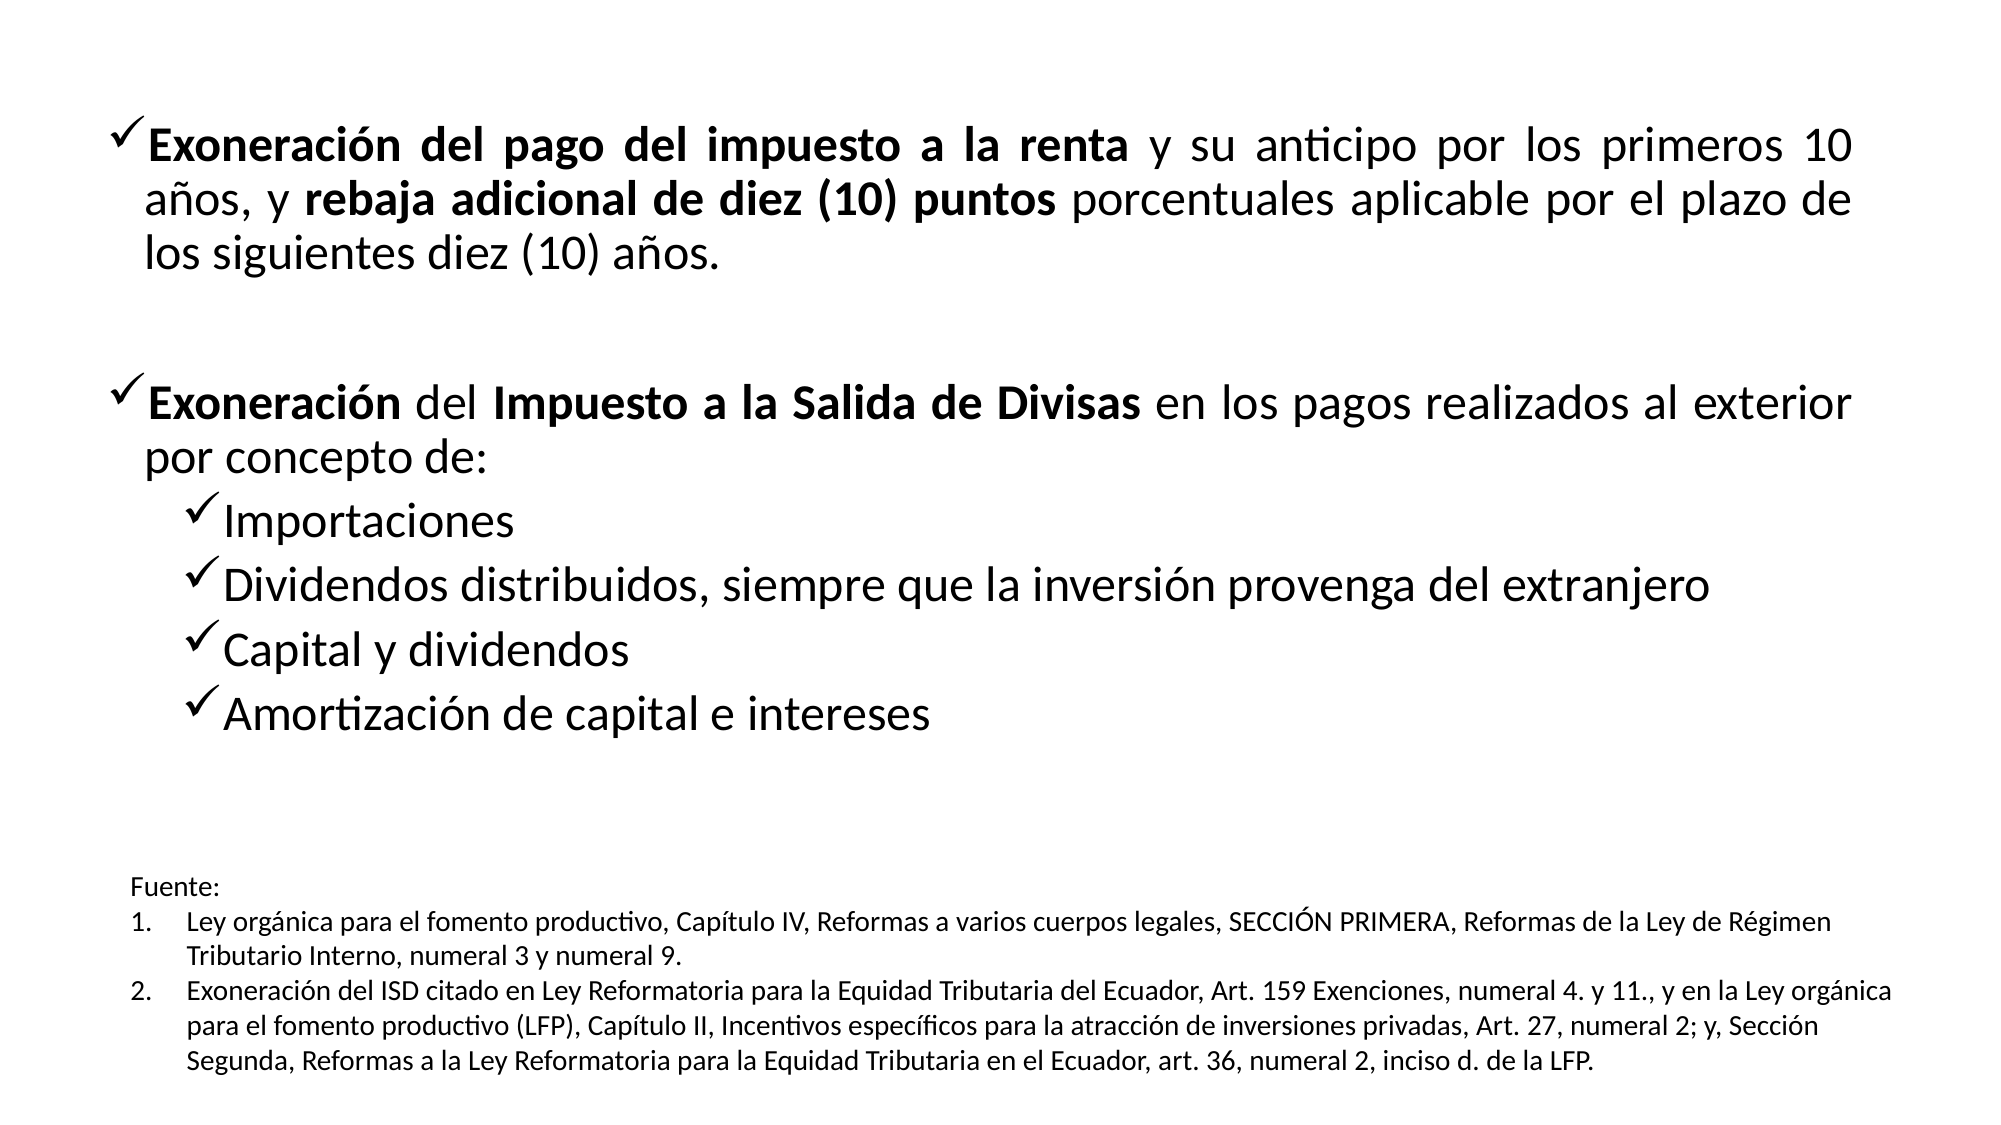

Exoneración del pago del impuesto a la renta y su anticipo por los primeros 10 años, y rebaja adicional de diez (10) puntos porcentuales aplicable por el plazo de los siguientes diez (10) años.

Exoneración del Impuesto a la Salida de Divisas en los pagos realizados al exterior por concepto de:
Importaciones
Dividendos distribuidos, siempre que la inversión provenga del extranjero
Capital y dividendos
Amortización de capital e intereses
Fuente:
Ley orgánica para el fomento productivo, Capítulo IV, Reformas a varios cuerpos legales, SECCIÓN PRIMERA, Reformas de la Ley de Régimen Tributario Interno, numeral 3 y numeral 9.
Exoneración del ISD citado en Ley Reformatoria para la Equidad Tributaria del Ecuador, Art. 159 Exenciones, numeral 4. y 11., y en la Ley orgánica para el fomento productivo (LFP), Capítulo II, Incentivos específicos para la atracción de inversiones privadas, Art. 27, numeral 2; y, Sección Segunda, Reformas a la Ley Reformatoria para la Equidad Tributaria en el Ecuador, art. 36, numeral 2, inciso d. de la LFP.